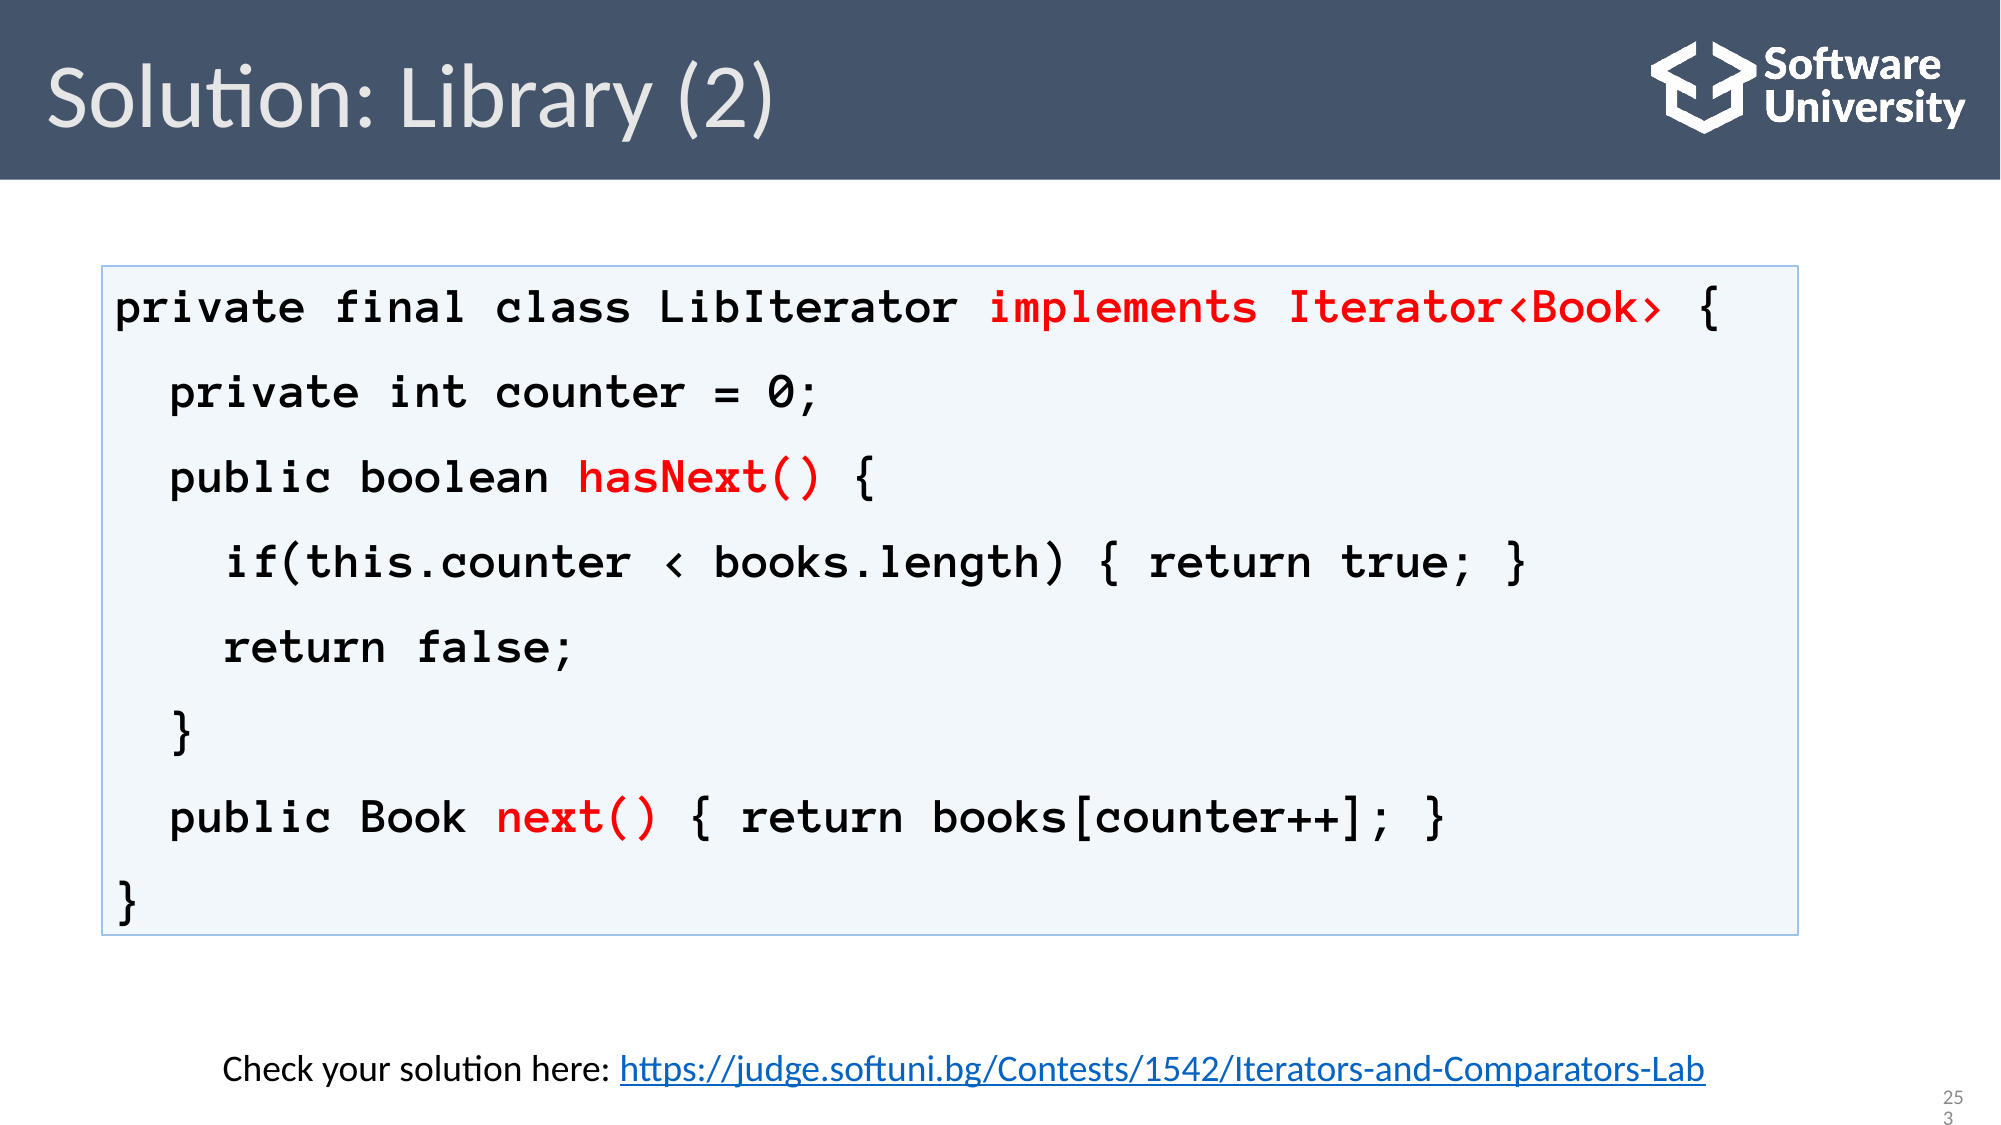

# Solution: Library (2)
private final class LibIterator implements Iterator<Book> {
  private int counter = 0;
  public boolean hasNext() {
    if(this.counter < books.length) { return true; }
    return false;
  }
  public Book next() { return books[counter++]; }
}
Check your solution here: https://judge.softuni.bg/Contests/1542/Iterators-and-Comparators-Lab
253